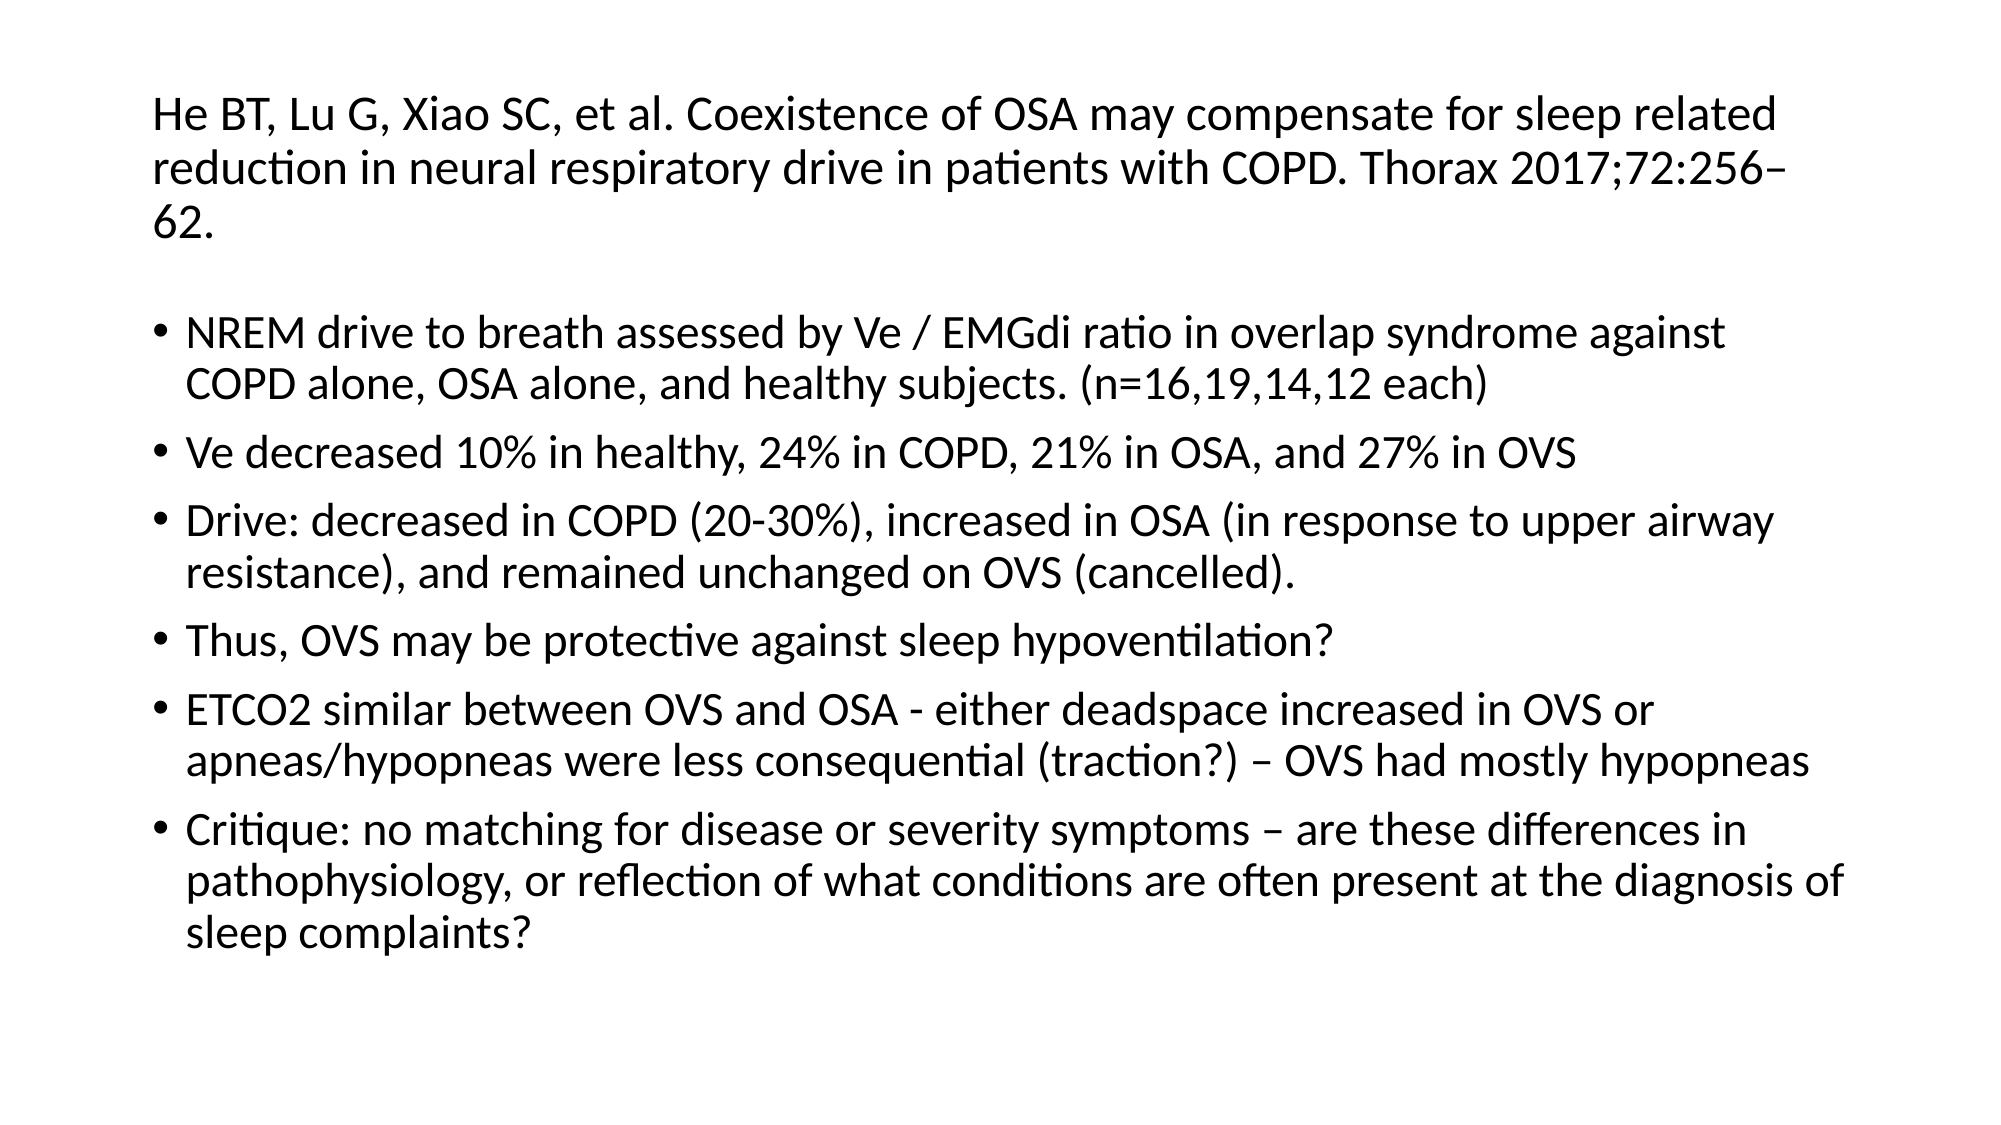

# He BT, Lu G, Xiao SC, et al. Coexistence of OSA may compensate for sleep related reduction in neural respiratory drive in patients with COPD. Thorax 2017;72:256–62.
NREM drive to breath assessed by Ve / EMGdi ratio in overlap syndrome against COPD alone, OSA alone, and healthy subjects. (n=16,19,14,12 each)
Ve decreased 10% in healthy, 24% in COPD, 21% in OSA, and 27% in OVS
Drive: decreased in COPD (20-30%), increased in OSA (in response to upper airway resistance), and remained unchanged on OVS (cancelled).
Thus, OVS may be protective against sleep hypoventilation?
ETCO2 similar between OVS and OSA - either deadspace increased in OVS or apneas/hypopneas were less consequential (traction?) – OVS had mostly hypopneas
Critique: no matching for disease or severity symptoms – are these differences in pathophysiology, or reflection of what conditions are often present at the diagnosis of sleep complaints?